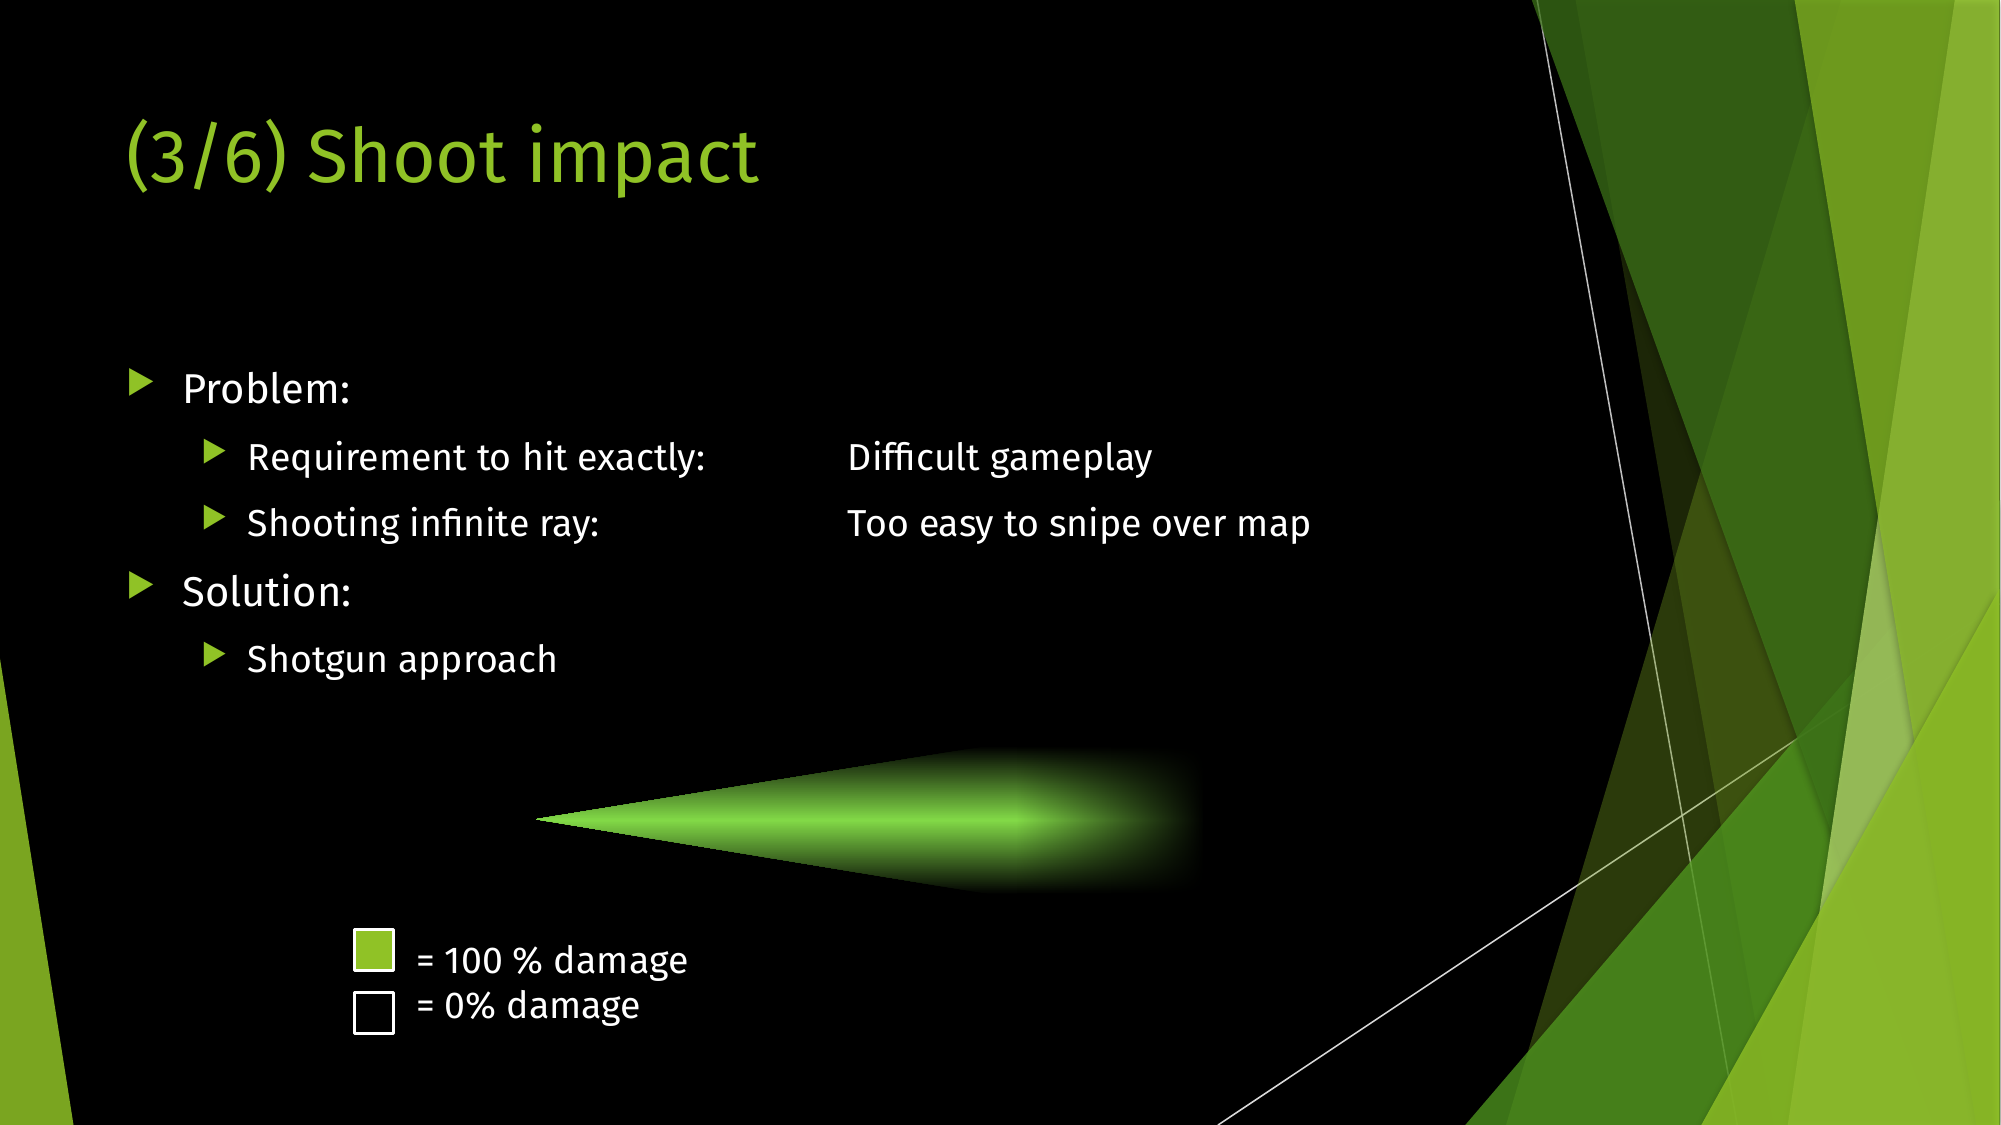

# (3/6) Shoot impact
Problem:
Requirement to hit exactly: 	Difficult gameplay
Shooting infinite ray:		Too easy to snipe over map
Solution:
Shotgun approach

= 100 % damage
= 0% damage